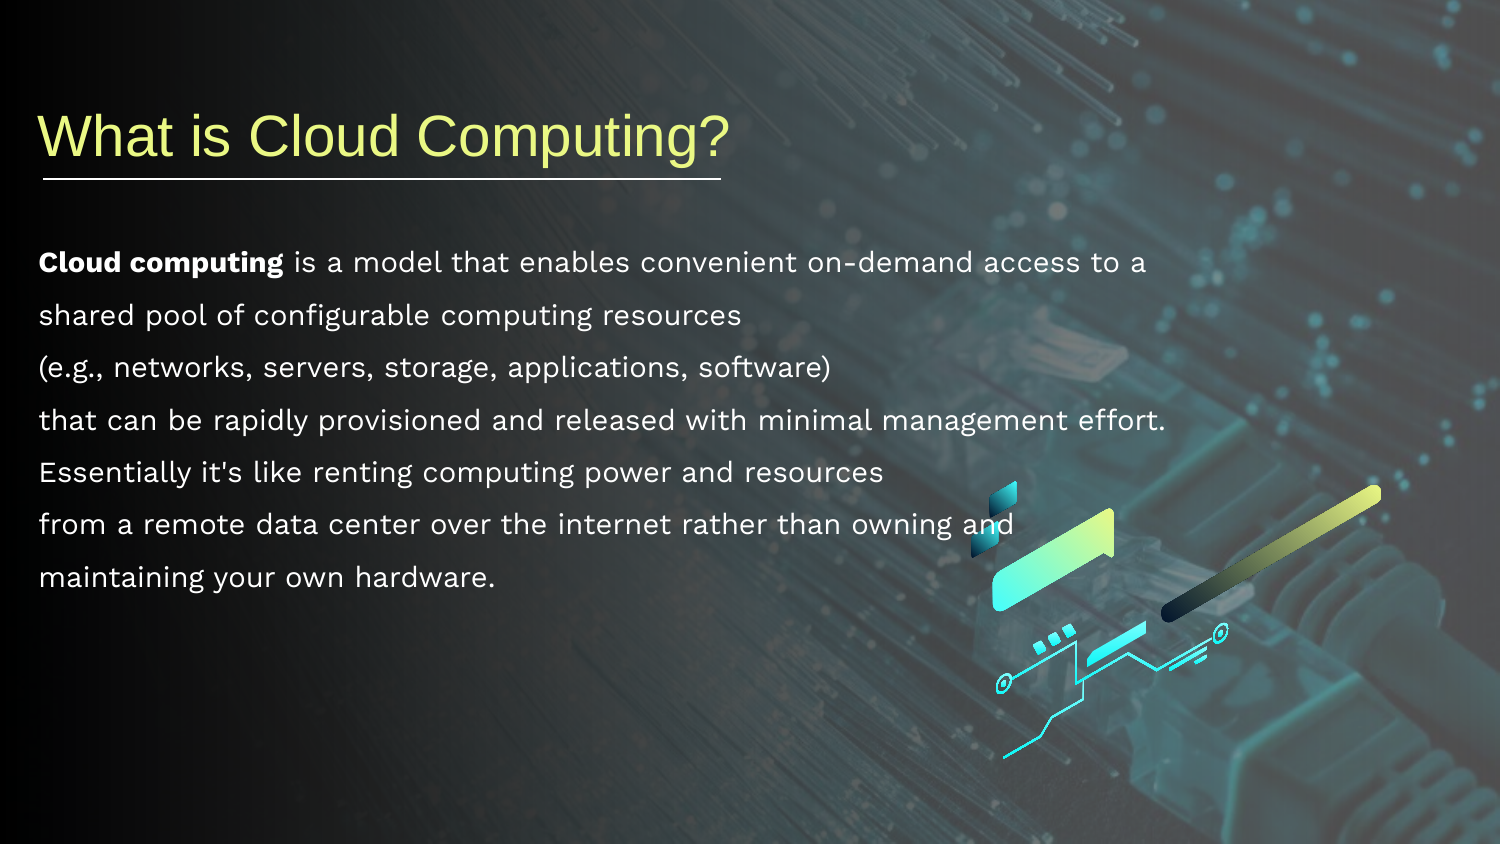

# What is Cloud Computing?
Cloud computing is a model that enables convenient on-demand access to a shared pool of configurable computing resources
(e.g., networks, servers, storage, applications, software)
that can be rapidly provisioned and released with minimal management effort. Essentially it's like renting computing power and resources
from a remote data center over the internet rather than owning and maintaining your own hardware.